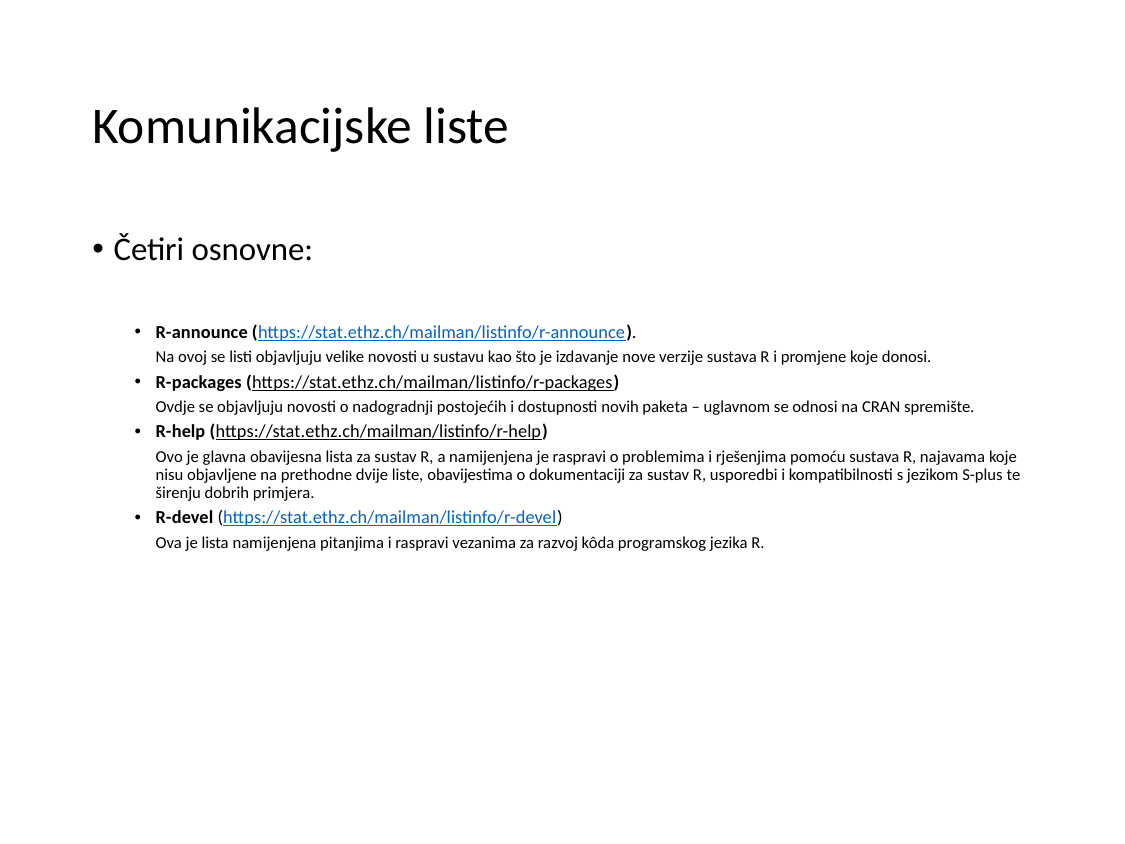

# Komunikacijske liste
Četiri osnovne:

R-announce (https://stat.ethz.ch/mailman/listinfo/r-announce).
Na ovoj se listi objavljuju velike novosti u sustavu kao što je izdavanje nove verzije sustava R i promjene koje donosi.
R-packages (https://stat.ethz.ch/mailman/listinfo/r-packages)
Ovdje se objavljuju novosti o nadogradnji postojećih i dostupnosti novih paketa – uglavnom se odnosi na CRAN spremište.
R-help (https://stat.ethz.ch/mailman/listinfo/r-help)
Ovo je glavna obavijesna lista za sustav R, a namijenjena je raspravi o problemima i rješenjima pomoću sustava R, najavama koje nisu objavljene na prethodne dvije liste, obavijestima o dokumentaciji za sustav R, usporedbi i kompatibilnosti s jezikom S-plus te širenju dobrih primjera.
R-devel (https://stat.ethz.ch/mailman/listinfo/r-devel)
Ova je lista namijenjena pitanjima i raspravi vezanima za razvoj kôda programskog jezika R.